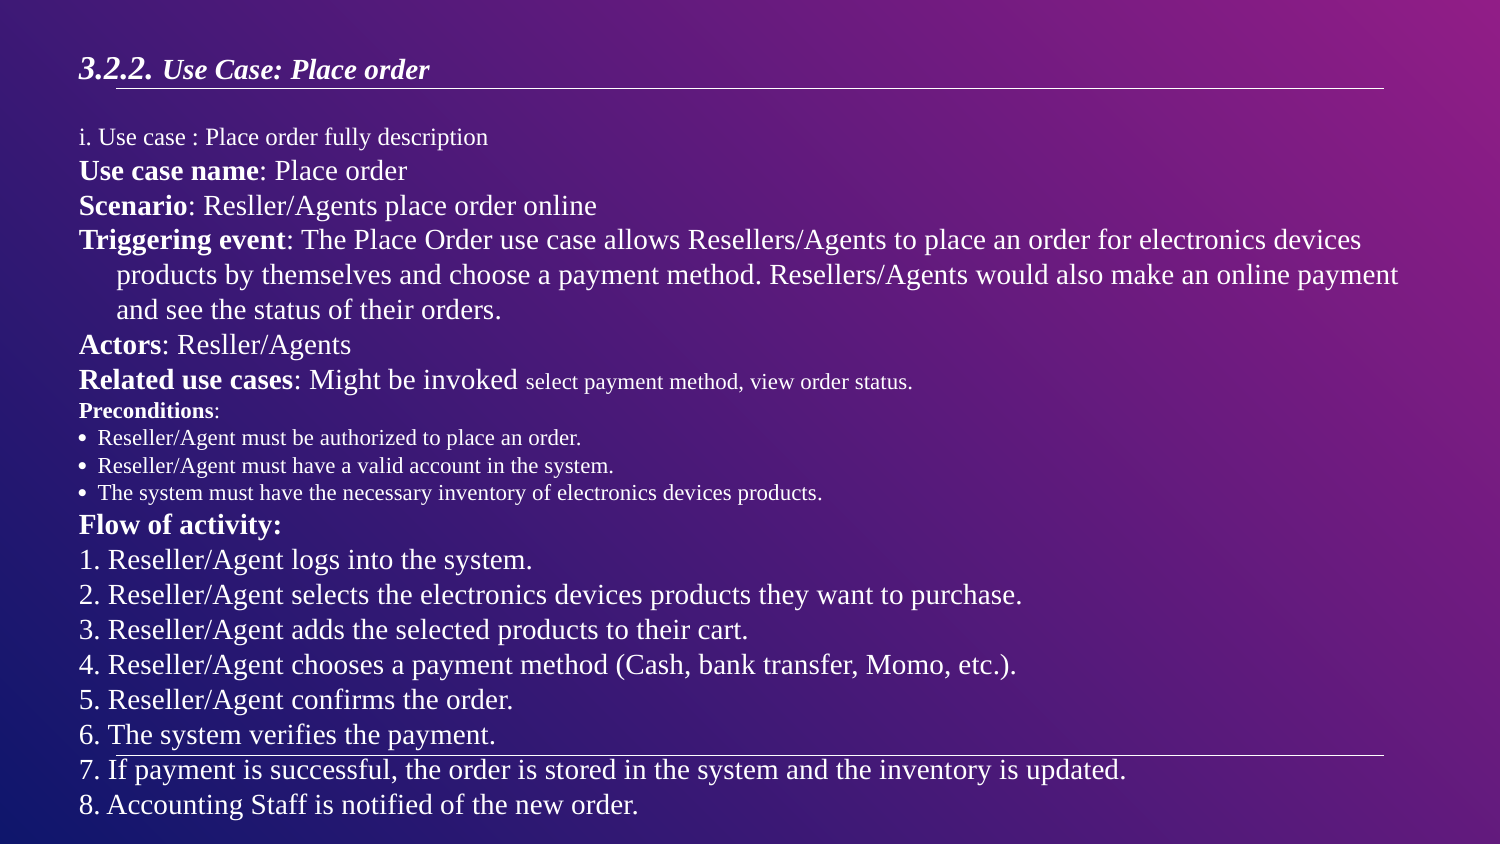

3.2.2. Use Case: Place order

i. Use case : Place order fully description
Use case name: Place order
Scenario: Resller/Agents place order online
Triggering event: The Place Order use case allows Resellers/Agents to place an order for electronics devices products by themselves and choose a payment method. Resellers/Agents would also make an online payment and see the status of their orders.
Actors: Resller/Agents
Related use cases: Might be invoked select payment method, view order status.
Preconditions:
• Reseller/Agent must be authorized to place an order.
• Reseller/Agent must have a valid account in the system.
• The system must have the necessary inventory of electronics devices products.
Flow of activity:
1. Reseller/Agent logs into the system.
2. Reseller/Agent selects the electronics devices products they want to purchase.
3. Reseller/Agent adds the selected products to their cart.
4. Reseller/Agent chooses a payment method (Cash, bank transfer, Momo, etc.).
5. Reseller/Agent confirms the order.
6. The system verifies the payment.
7. If payment is successful, the order is stored in the system and the inventory is updated.
8. Accounting Staff is notified of the new order.